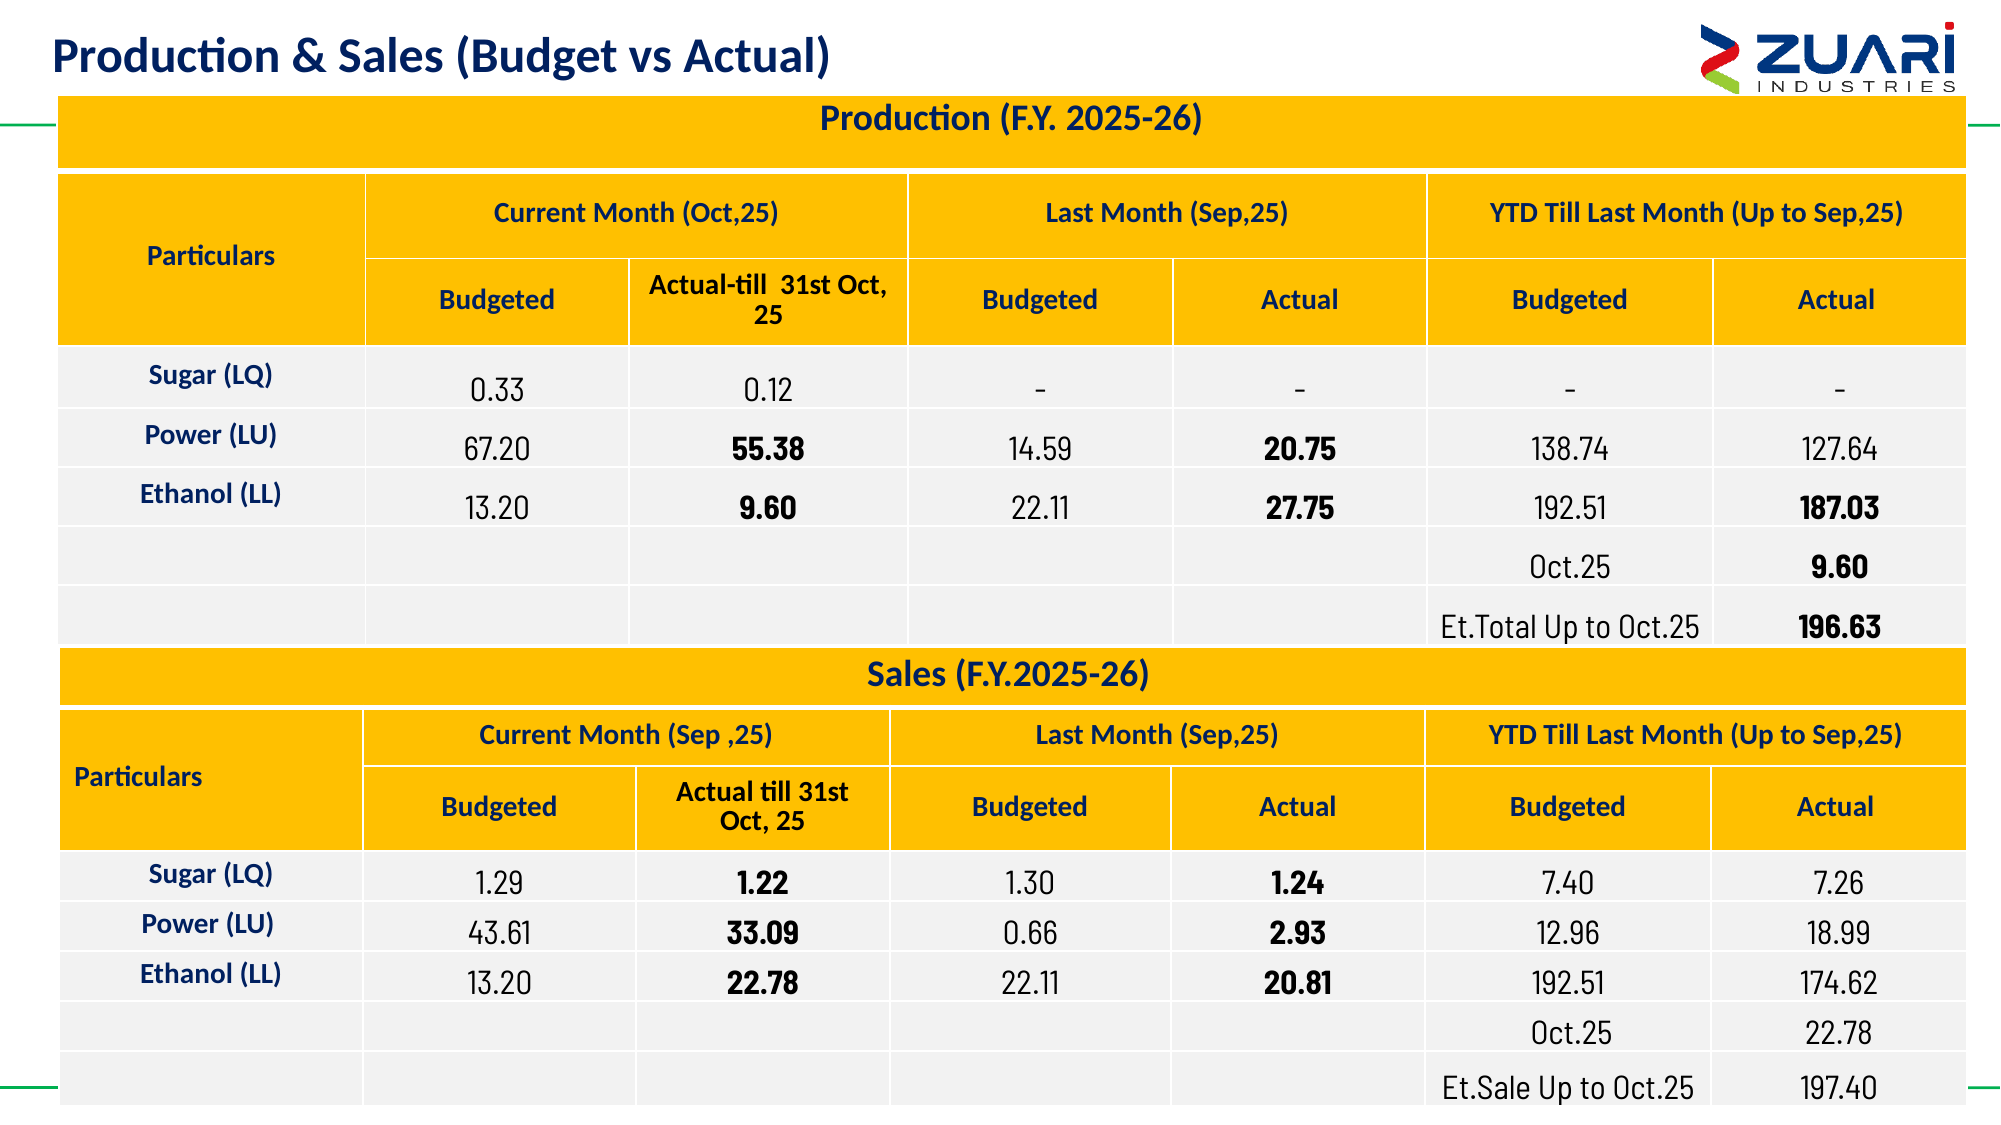

Production & Sales (Budget vs Actual)
| Production (F.Y. 2025-26) |  |  |  |  |  |  |
| --- | --- | --- | --- | --- | --- | --- |
| Particulars | Current Month (Oct,25) |  | Last Month (Sep,25) |  | YTD Till Last Month (Up to Sep,25) |  |
|  | Budgeted | Actual-till 31st Oct, 25 | Budgeted | Actual | Budgeted | Actual |
| Sugar (LQ) | 0.33 | 0.12 | - | - | - | - |
| Power (LU) | 67.20 | 55.38 | 14.59 | 20.75 | 138.74 | 127.64 |
| Ethanol (LL) | 13.20 | 9.60 | 22.11 | 27.75 | 192.51 | 187.03 |
|  |  |  |  |  | Oct.25 | 9.60 |
|  |  |  |  |  | Et.Total Up to Oct.25 | 196.63 |
| Sales (F.Y.2025-26) |  |  |  |  |  |  |
| --- | --- | --- | --- | --- | --- | --- |
| Particulars | Current Month (Sep ,25) |  | Last Month (Sep,25) |  | YTD Till Last Month (Up to Sep,25) |  |
|  | Budgeted | Actual till 31st Oct, 25 | Budgeted | Actual | Budgeted | Actual |
| Sugar (LQ) | 1.29 | 1.22 | 1.30 | 1.24 | 7.40 | 7.26 |
| Power (LU) | 43.61 | 33.09 | 0.66 | 2.93 | 12.96 | 18.99 |
| Ethanol (LL) | 13.20 | 22.78 | 22.11 | 20.81 | 192.51 | 174.62 |
|  |  |  |  |  | Oct.25 | 22.78 |
|  |  |  |  |  | Et.Sale Up to Oct.25 | 197.40 |